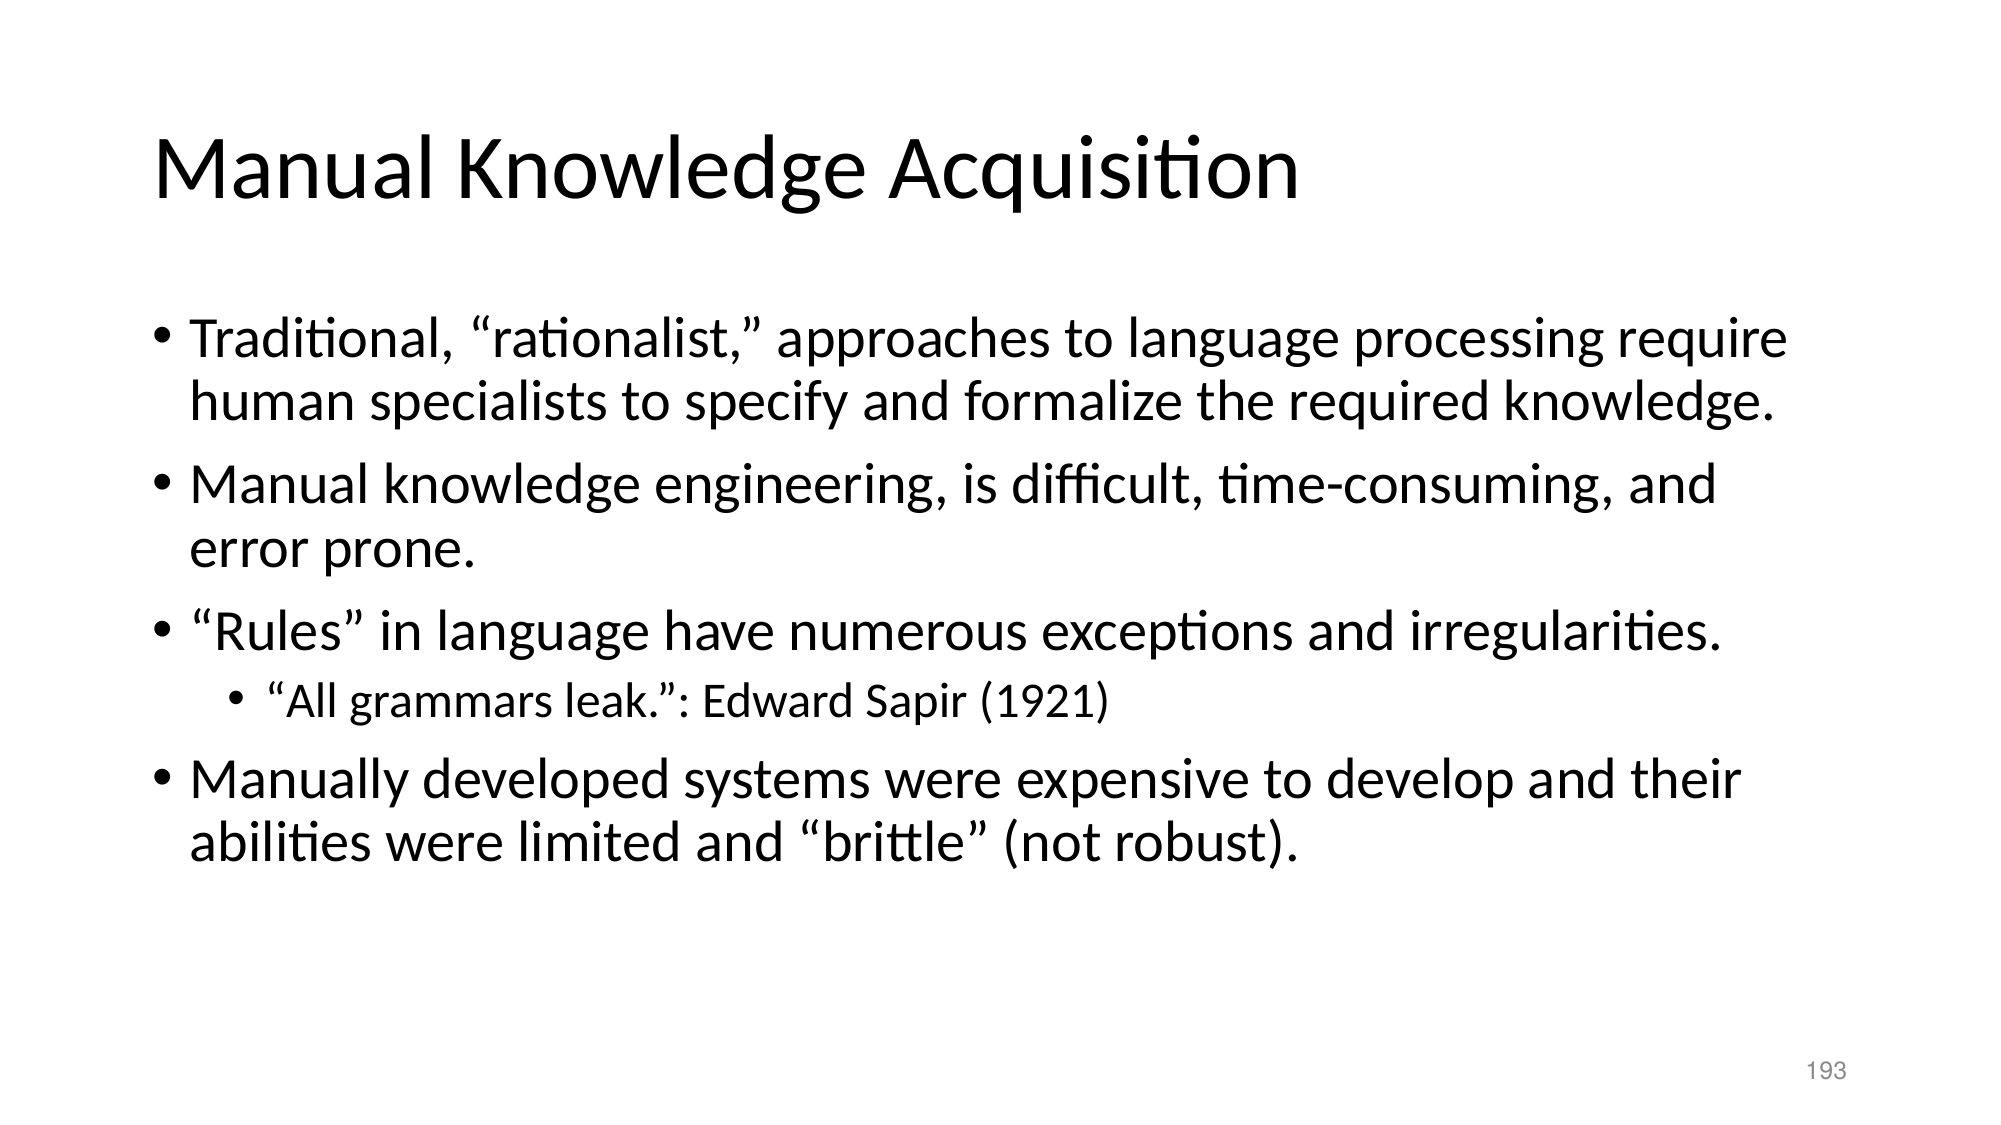

# Manual Knowledge Acquisition
Traditional, “rationalist,” approaches to language processing require human specialists to specify and formalize the required knowledge.
Manual knowledge engineering, is difficult, time-consuming, and error prone.
“Rules” in language have numerous exceptions and irregularities.
“All grammars leak.”: Edward Sapir (1921)
Manually developed systems were expensive to develop and their abilities were limited and “brittle” (not robust).
193